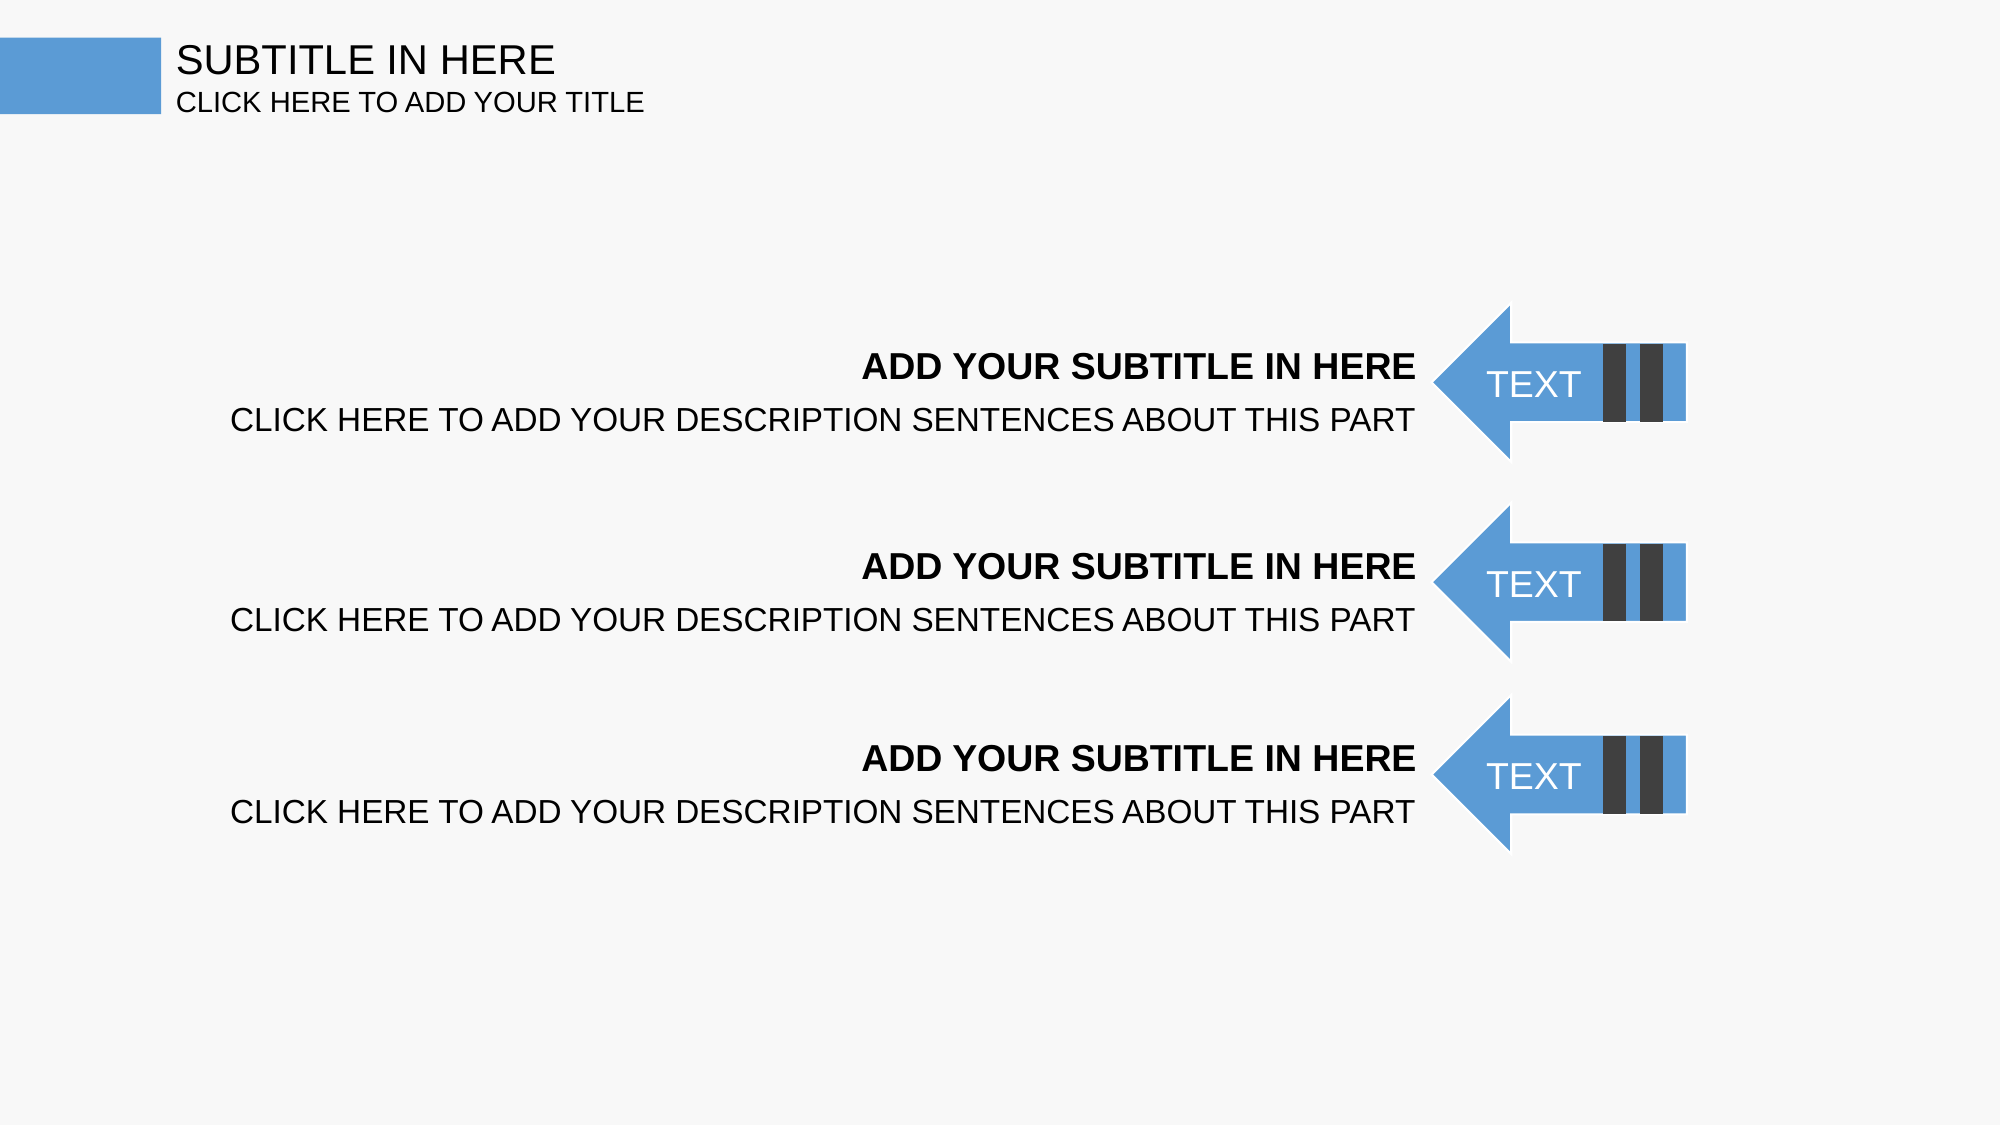

SUBTITLE IN HERE
CLICK HERE TO ADD YOUR TITLE

TEXT
ADD YOUR SUBTITLE IN HERE
CLICK HERE TO ADD YOUR DESCRIPTION SENTENCES ABOUT THIS PART
TEXT
ADD YOUR SUBTITLE IN HERE
CLICK HERE TO ADD YOUR DESCRIPTION SENTENCES ABOUT THIS PART
TEXT
ADD YOUR SUBTITLE IN HERE
CLICK HERE TO ADD YOUR DESCRIPTION SENTENCES ABOUT THIS PART